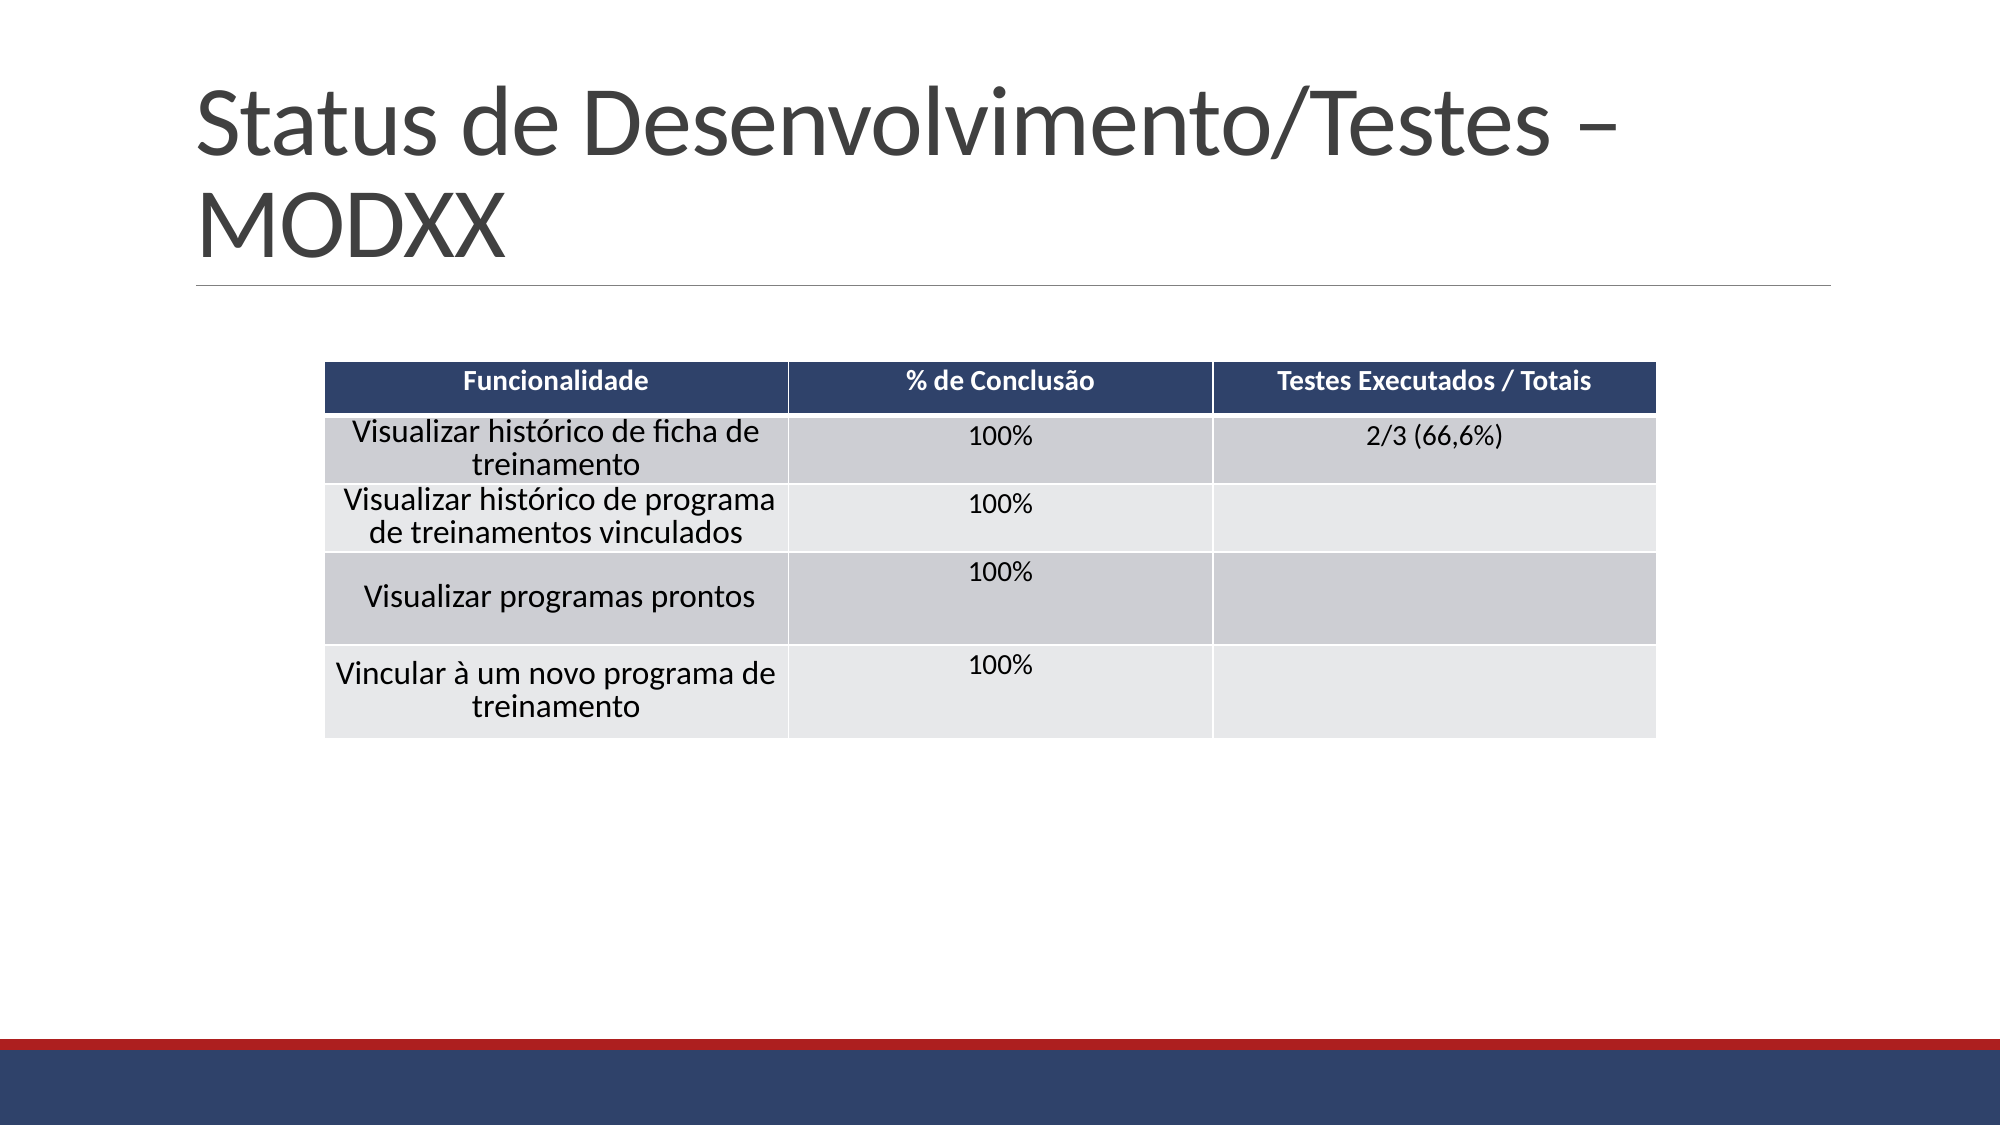

# Status de Desenvolvimento/Testes – MODXX
| Funcionalidade | % de Conclusão | Testes Executados / Totais |
| --- | --- | --- |
| Visualizar histórico de ficha de treinamento | 100% | 2/3 (66,6%) |
| Visualizar histórico de programa de treinamentos vinculados | 100% |  |
| Visualizar programas prontos | 100% |  |
| Vincular à um novo programa de treinamento | 100% |  |